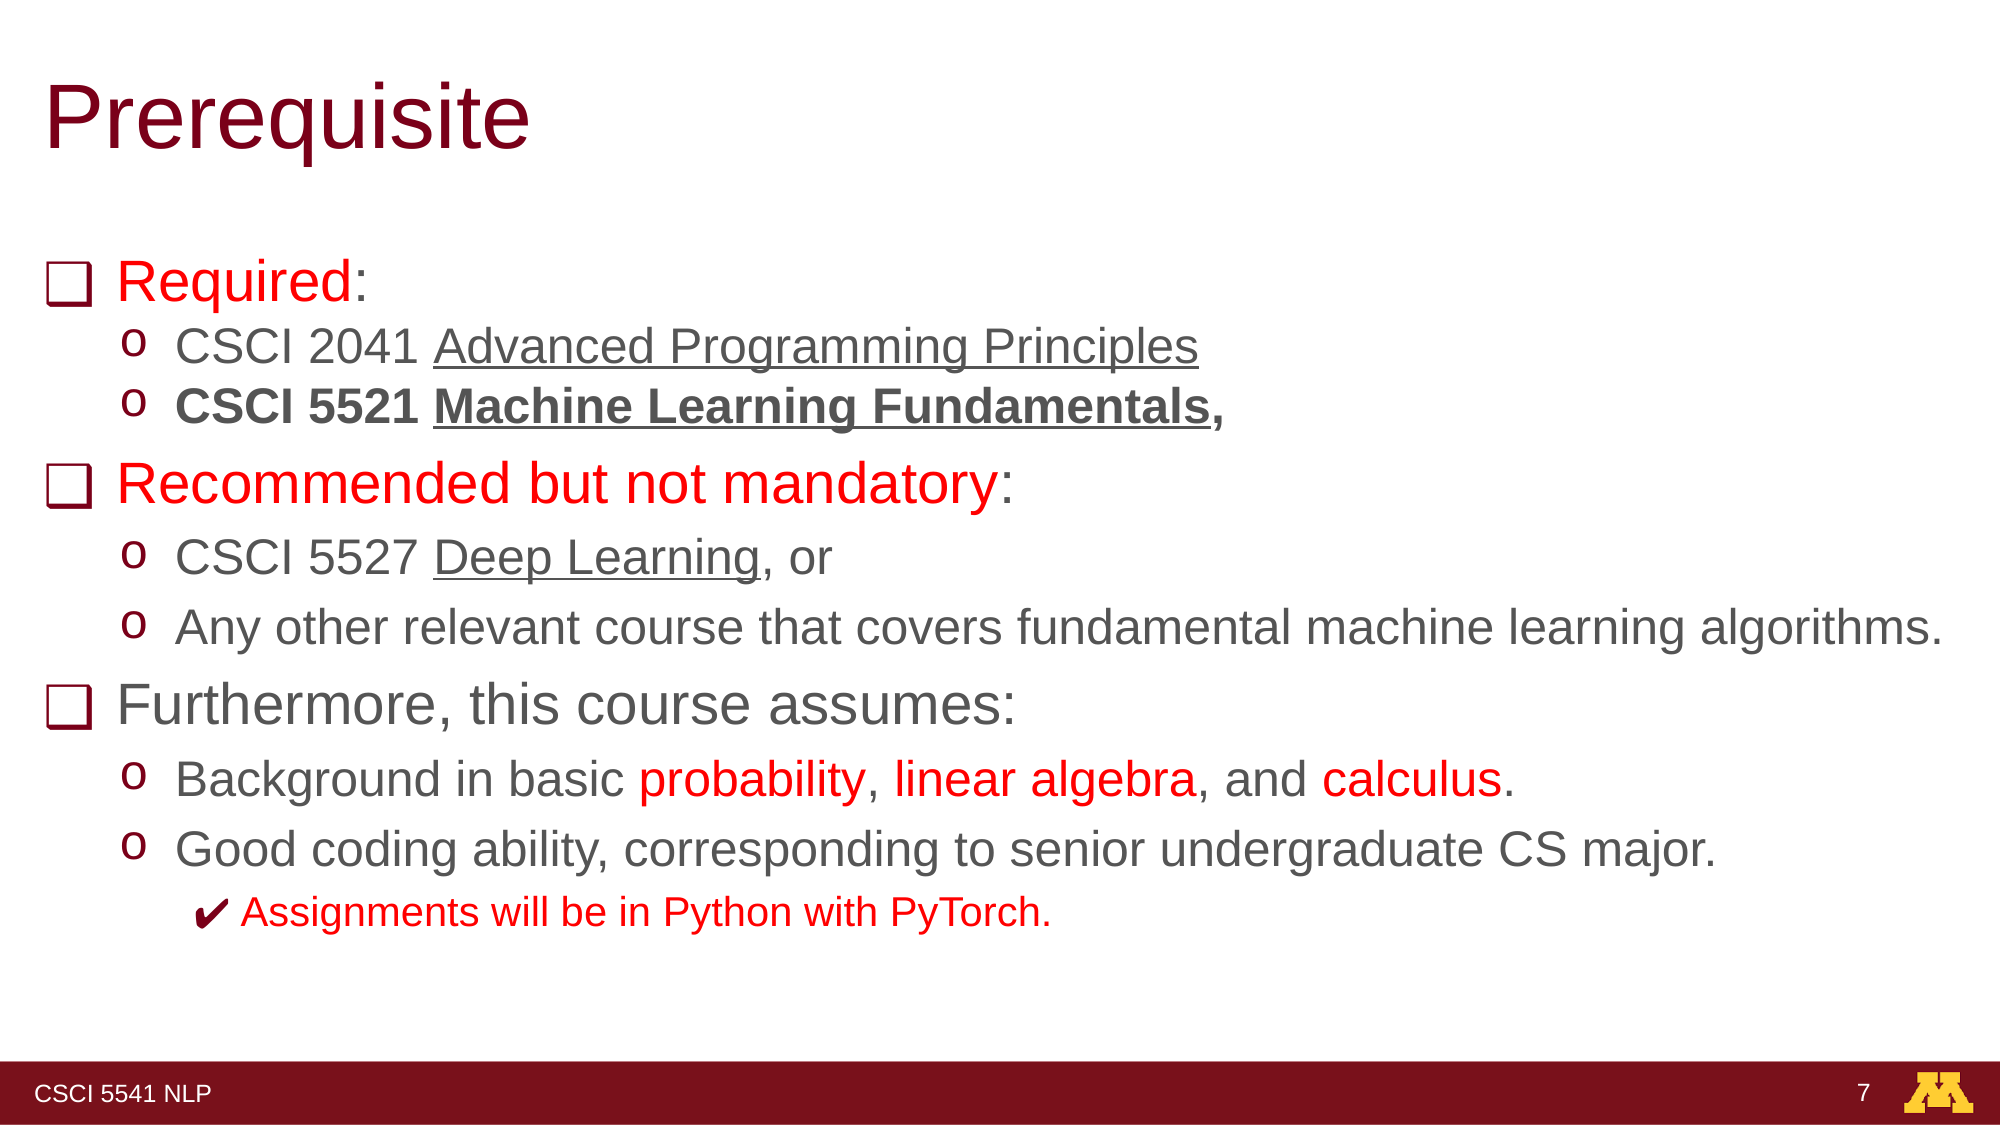

# Prerequisite
 Required:
CSCI 2041 Advanced Programming Principles
CSCI 5521 Machine Learning Fundamentals,
 Recommended but not mandatory:
CSCI 5527 Deep Learning, or
Any other relevant course that covers fundamental machine learning algorithms.
 Furthermore, this course assumes:
Background in basic probability, linear algebra, and calculus.
Good coding ability, corresponding to senior undergraduate CS major.
Assignments will be in Python with PyTorch.

7